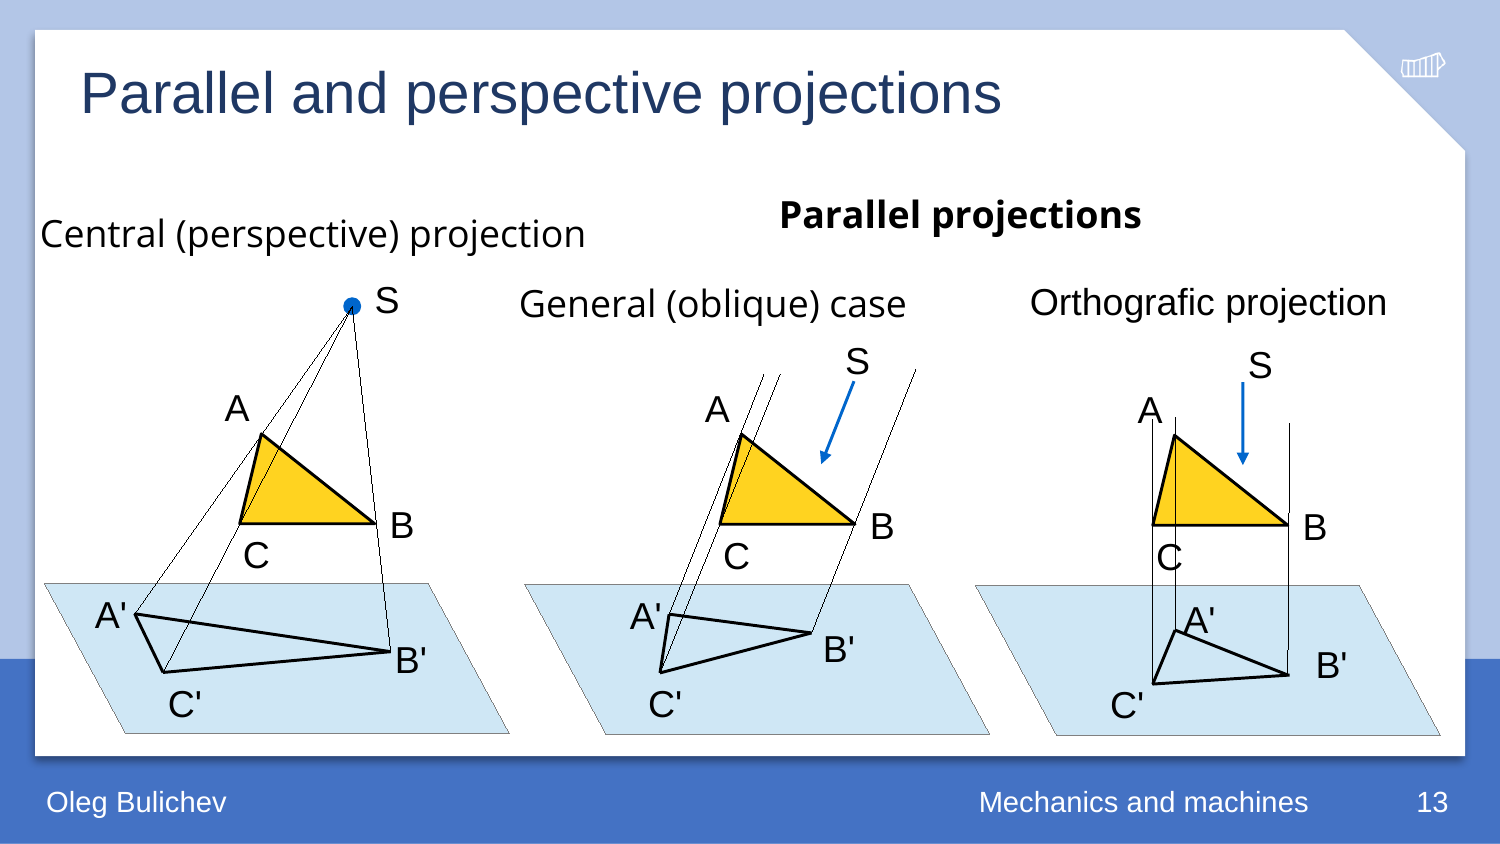

# Parallel and perspective projections
Parallel projections
Central (perspective) projection
S
Orthografic projection
General (oblique) case

S
S

A
A
A

B
B
B
C
C
C

A'

A'

A'

B'
B'

B'

C'
C'
C'